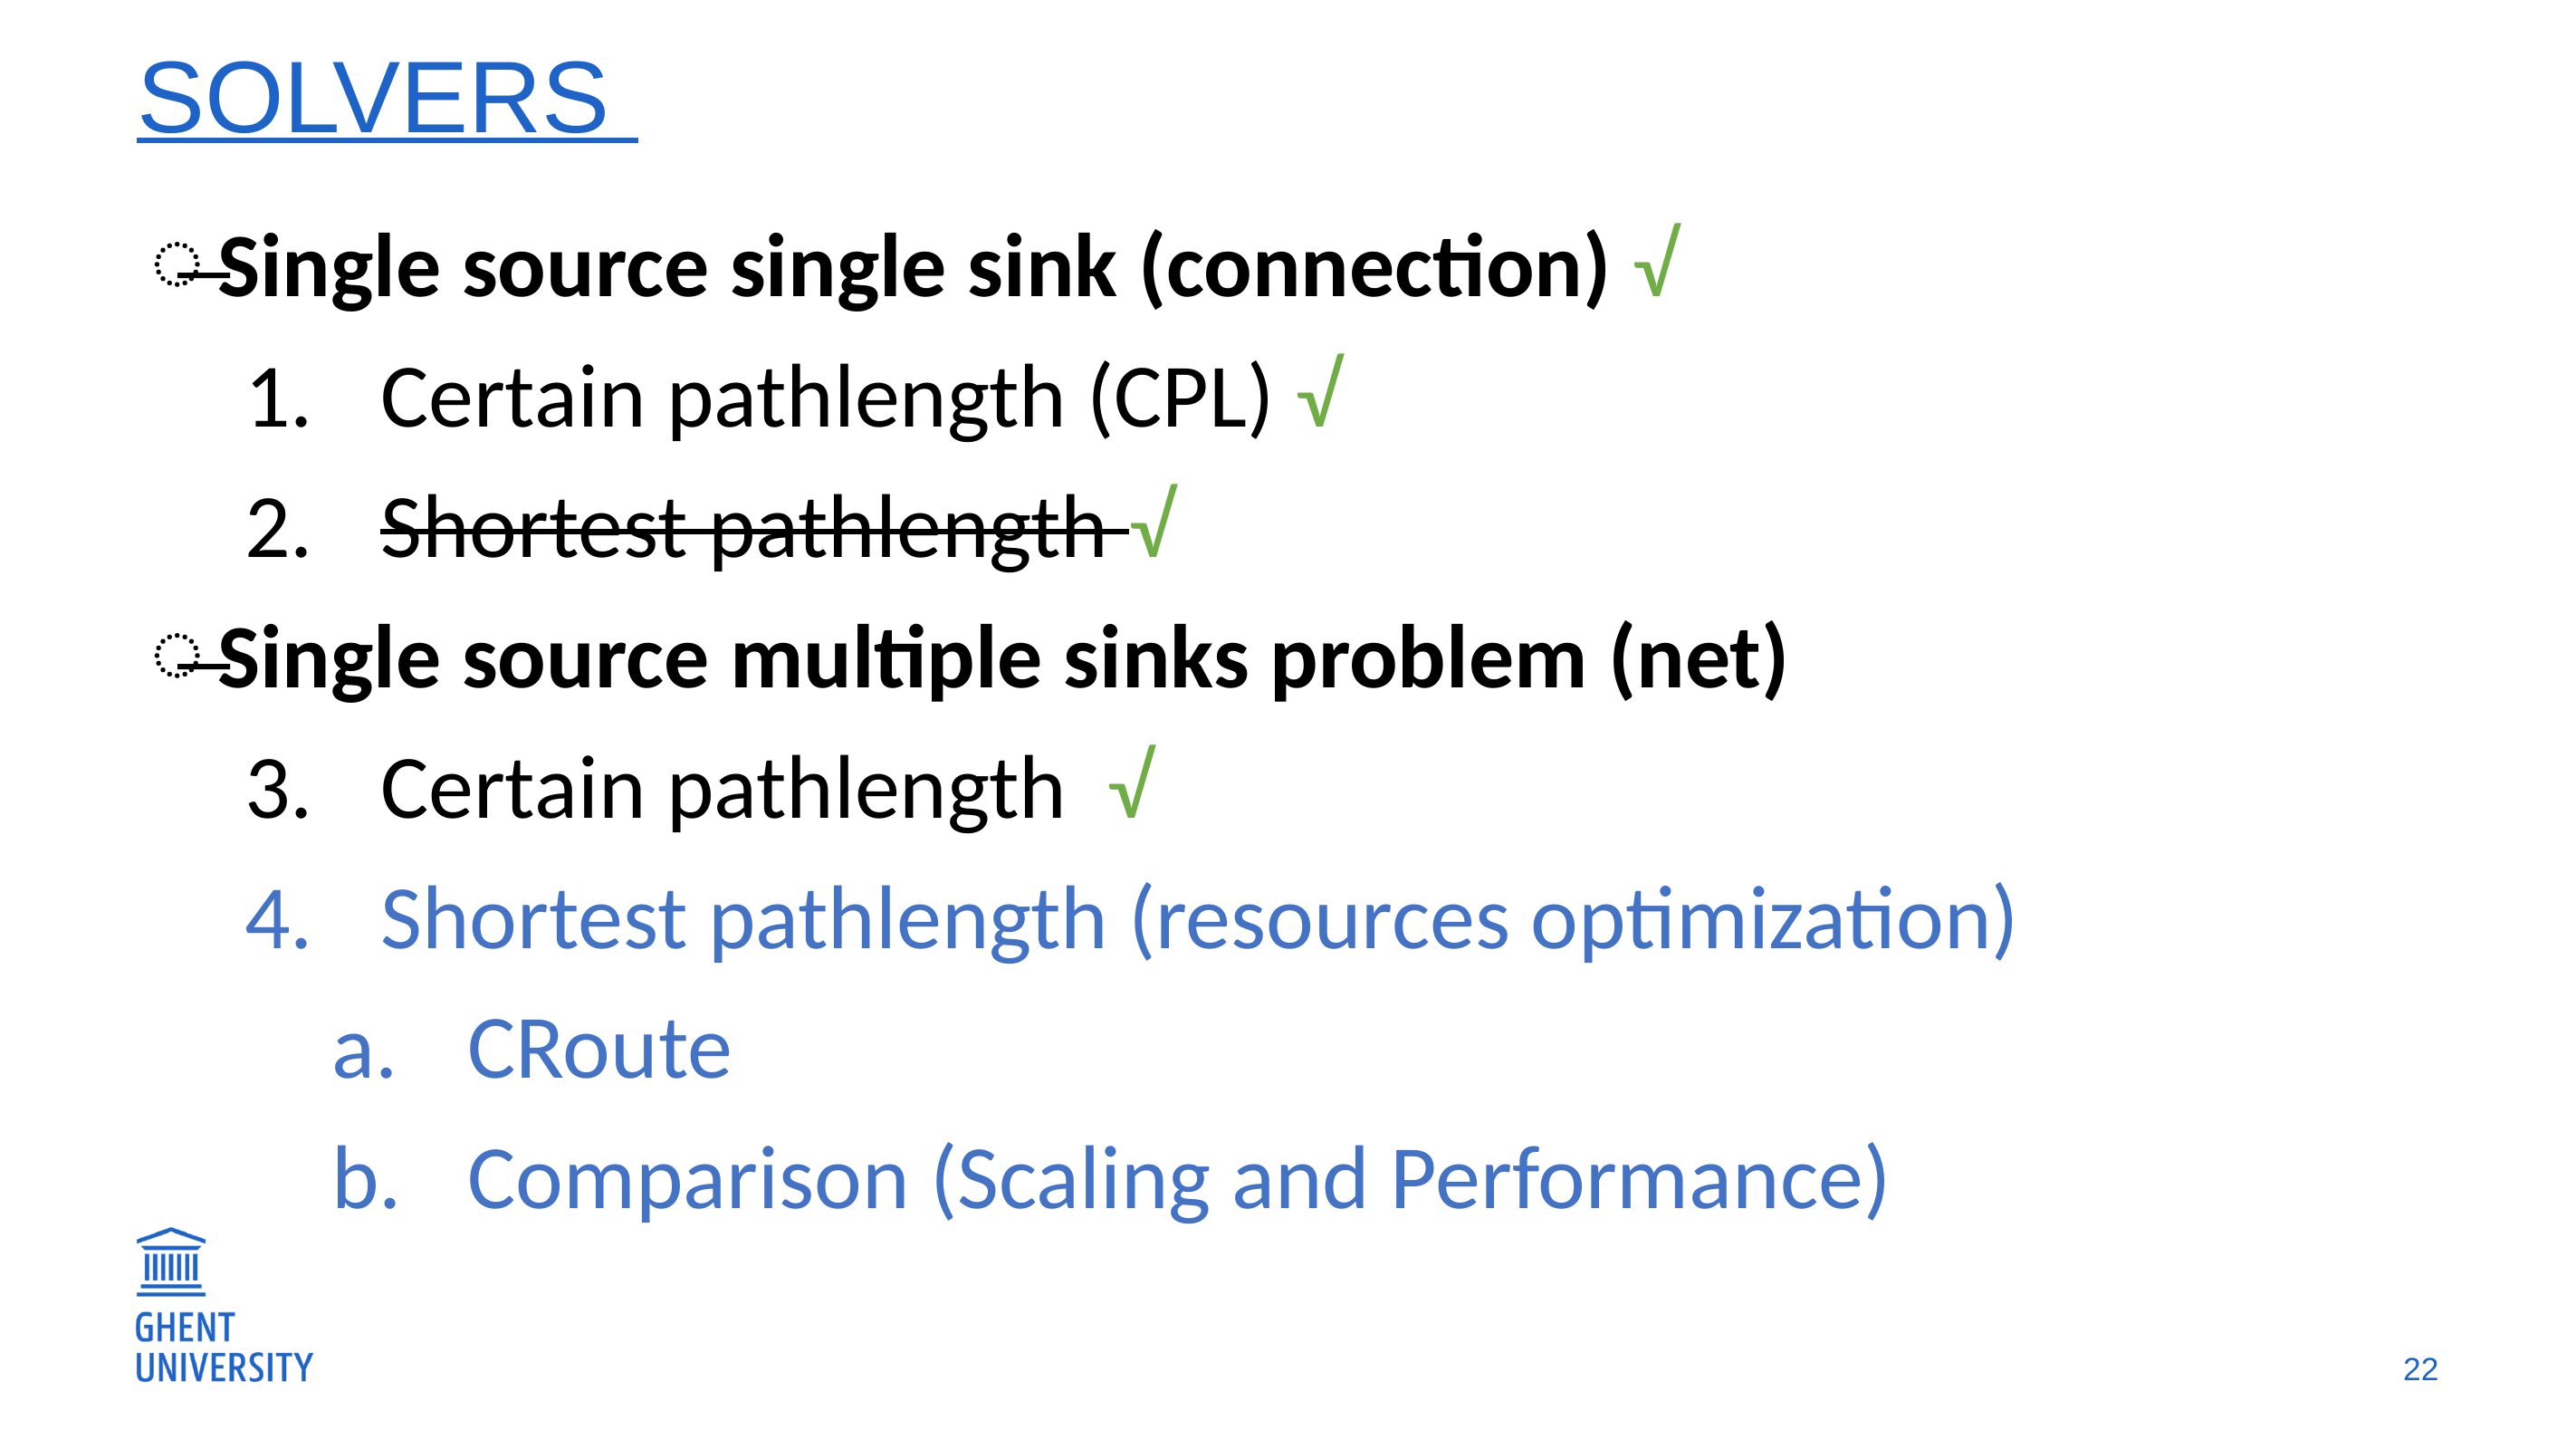

# Solvers
Single source single sink (connection) √
Certain pathlength (CPL) √
Shortest pathlength √
Single source multiple sinks problem (net)
Certain pathlength  √
Shortest pathlength (resources optimization)
CRoute
Comparison (Scaling and Performance)
22